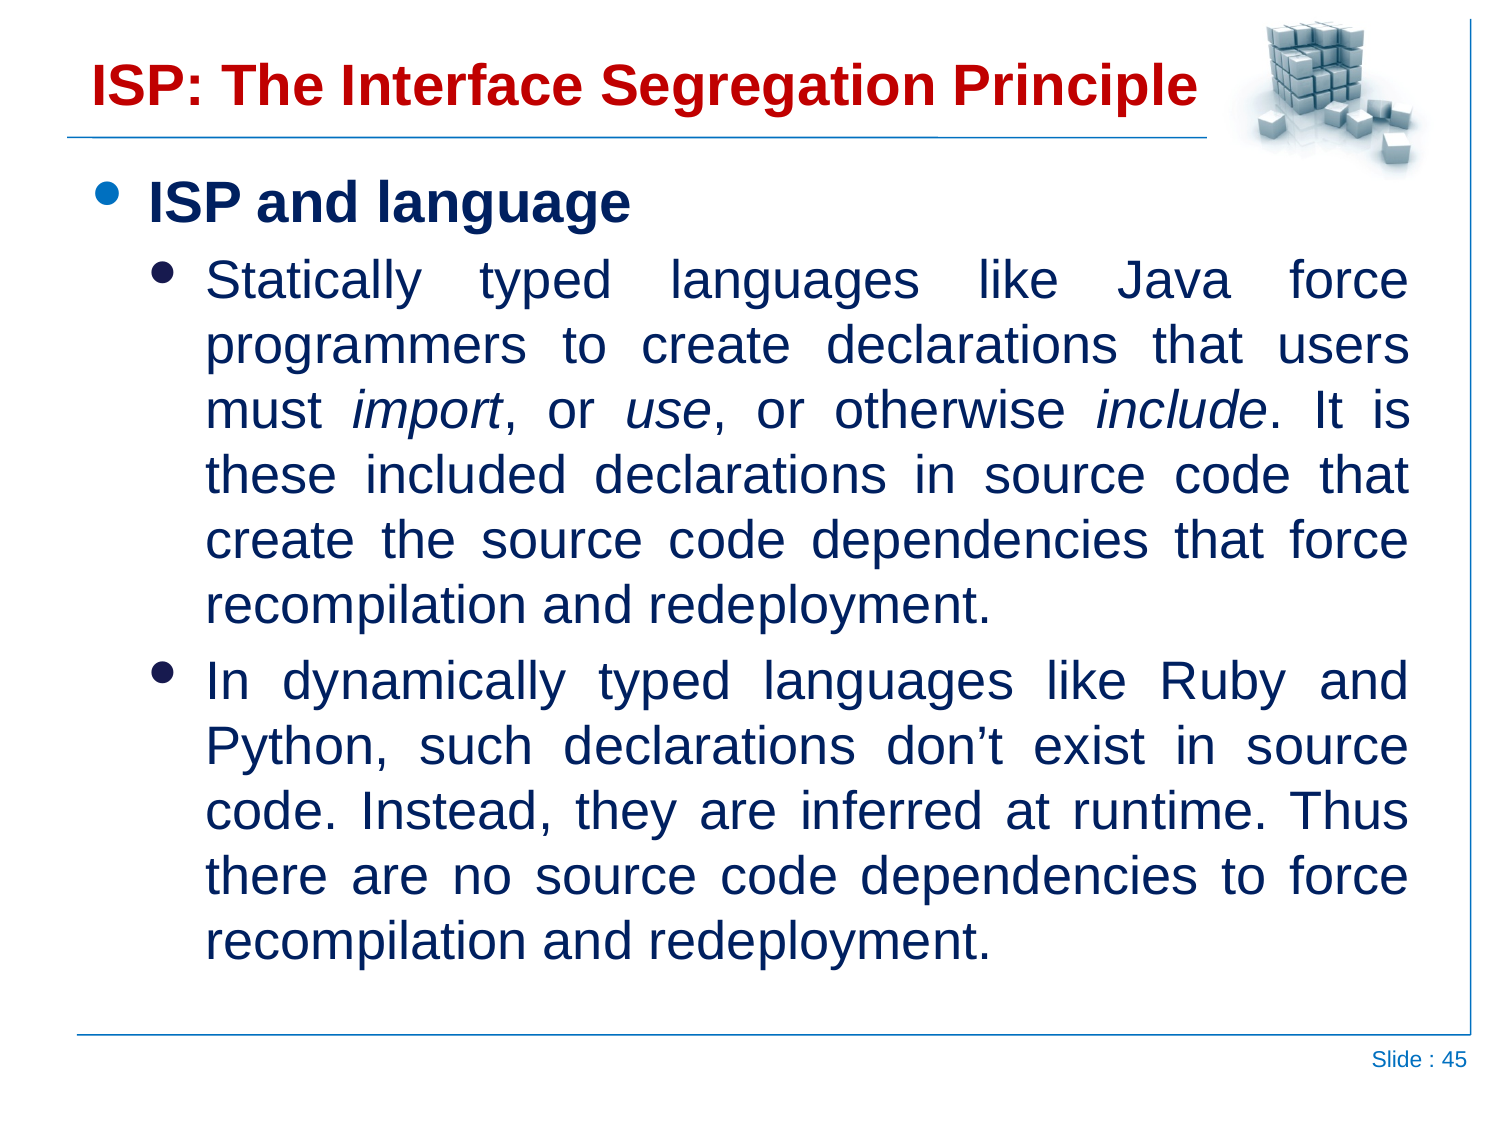

# ISP: The Interface Segregation Principle
ISP and language
Statically typed languages like Java force programmers to create declarations that users must import, or use, or otherwise include. It is these included declarations in source code that create the source code dependencies that force recompilation and redeployment.
In dynamically typed languages like Ruby and Python, such declarations don’t exist in source code. Instead, they are inferred at runtime. Thus there are no source code dependencies to force recompilation and redeployment.